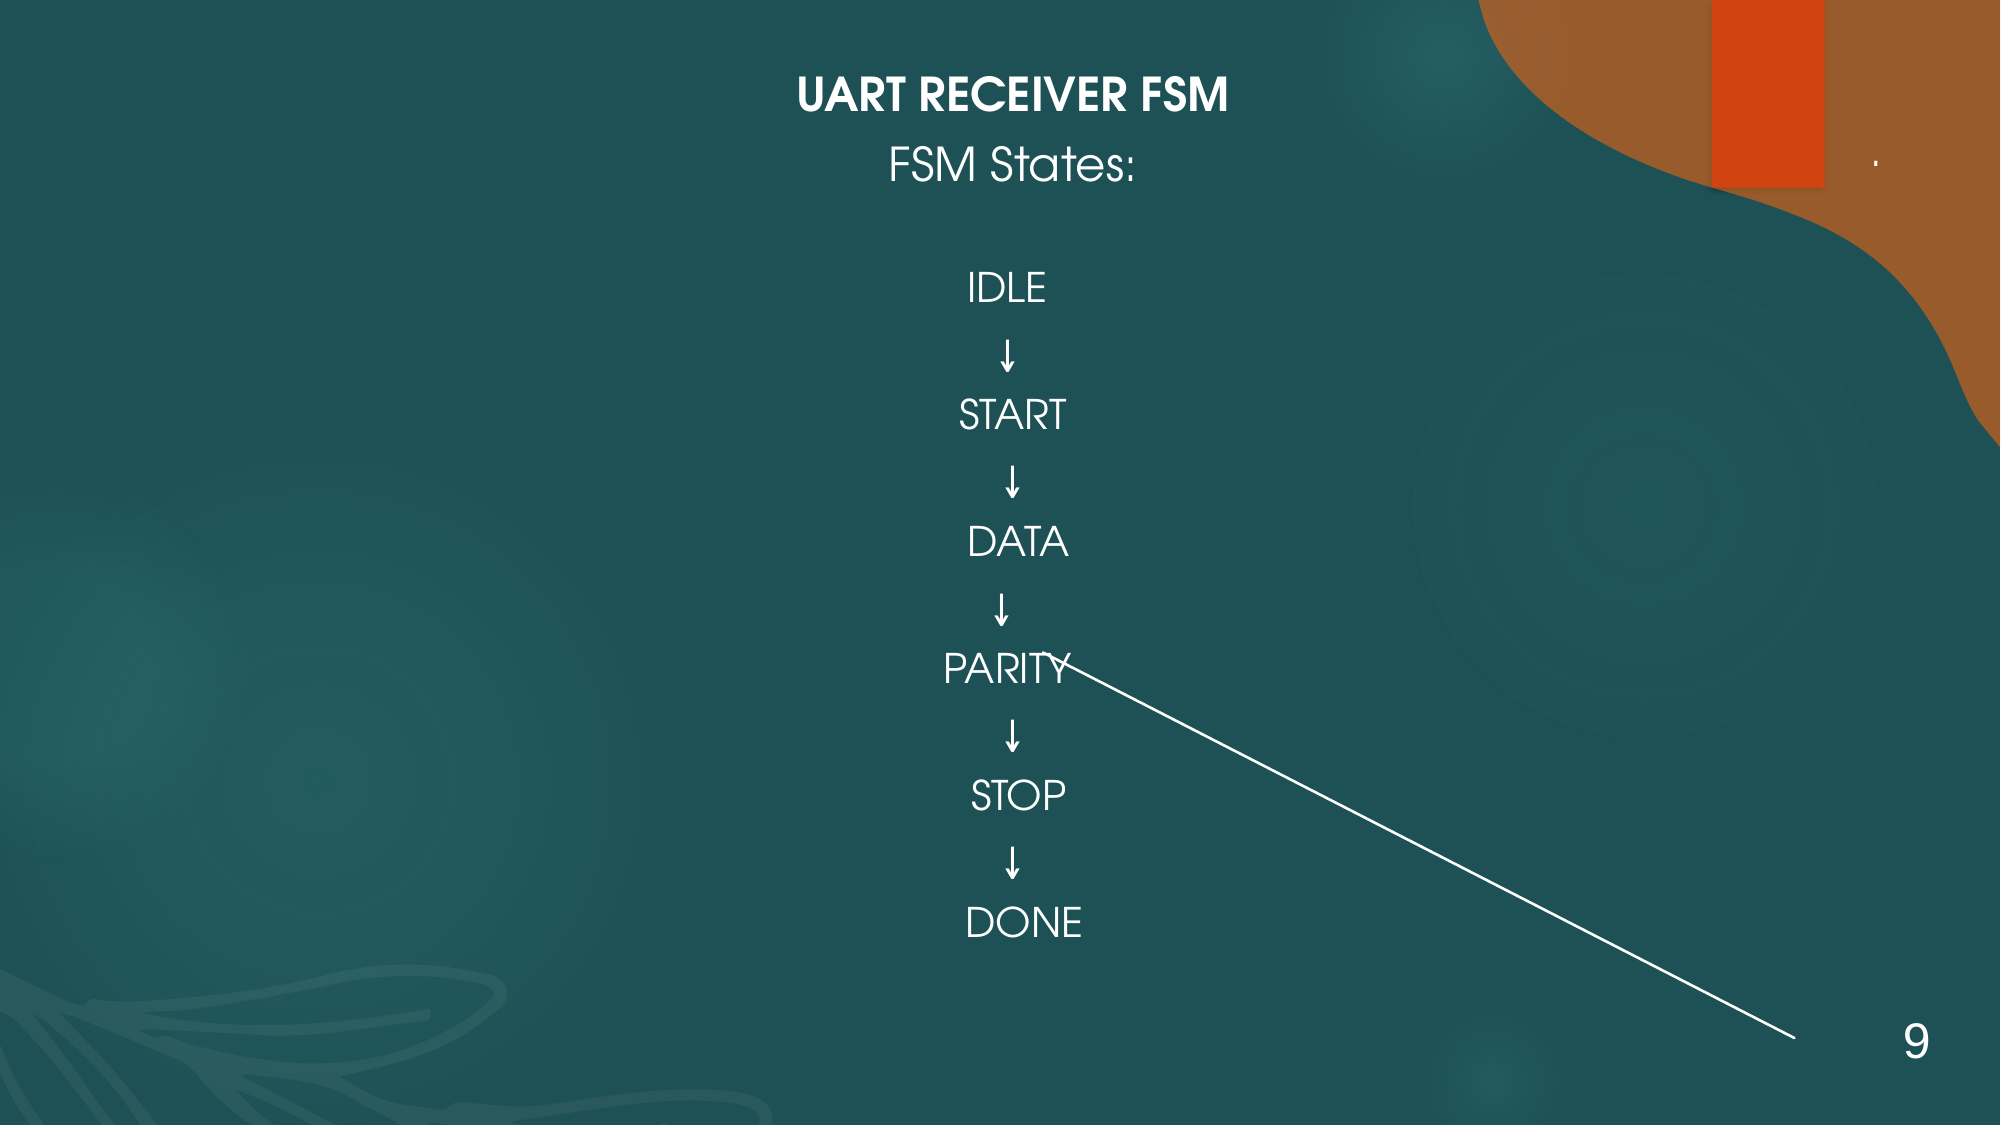

UART RECEIVER FSM
FSM States:
IDLE
↓
START
↓
 DATA
↓
PARITY
↓
 STOP
↓
  DONE

.

9